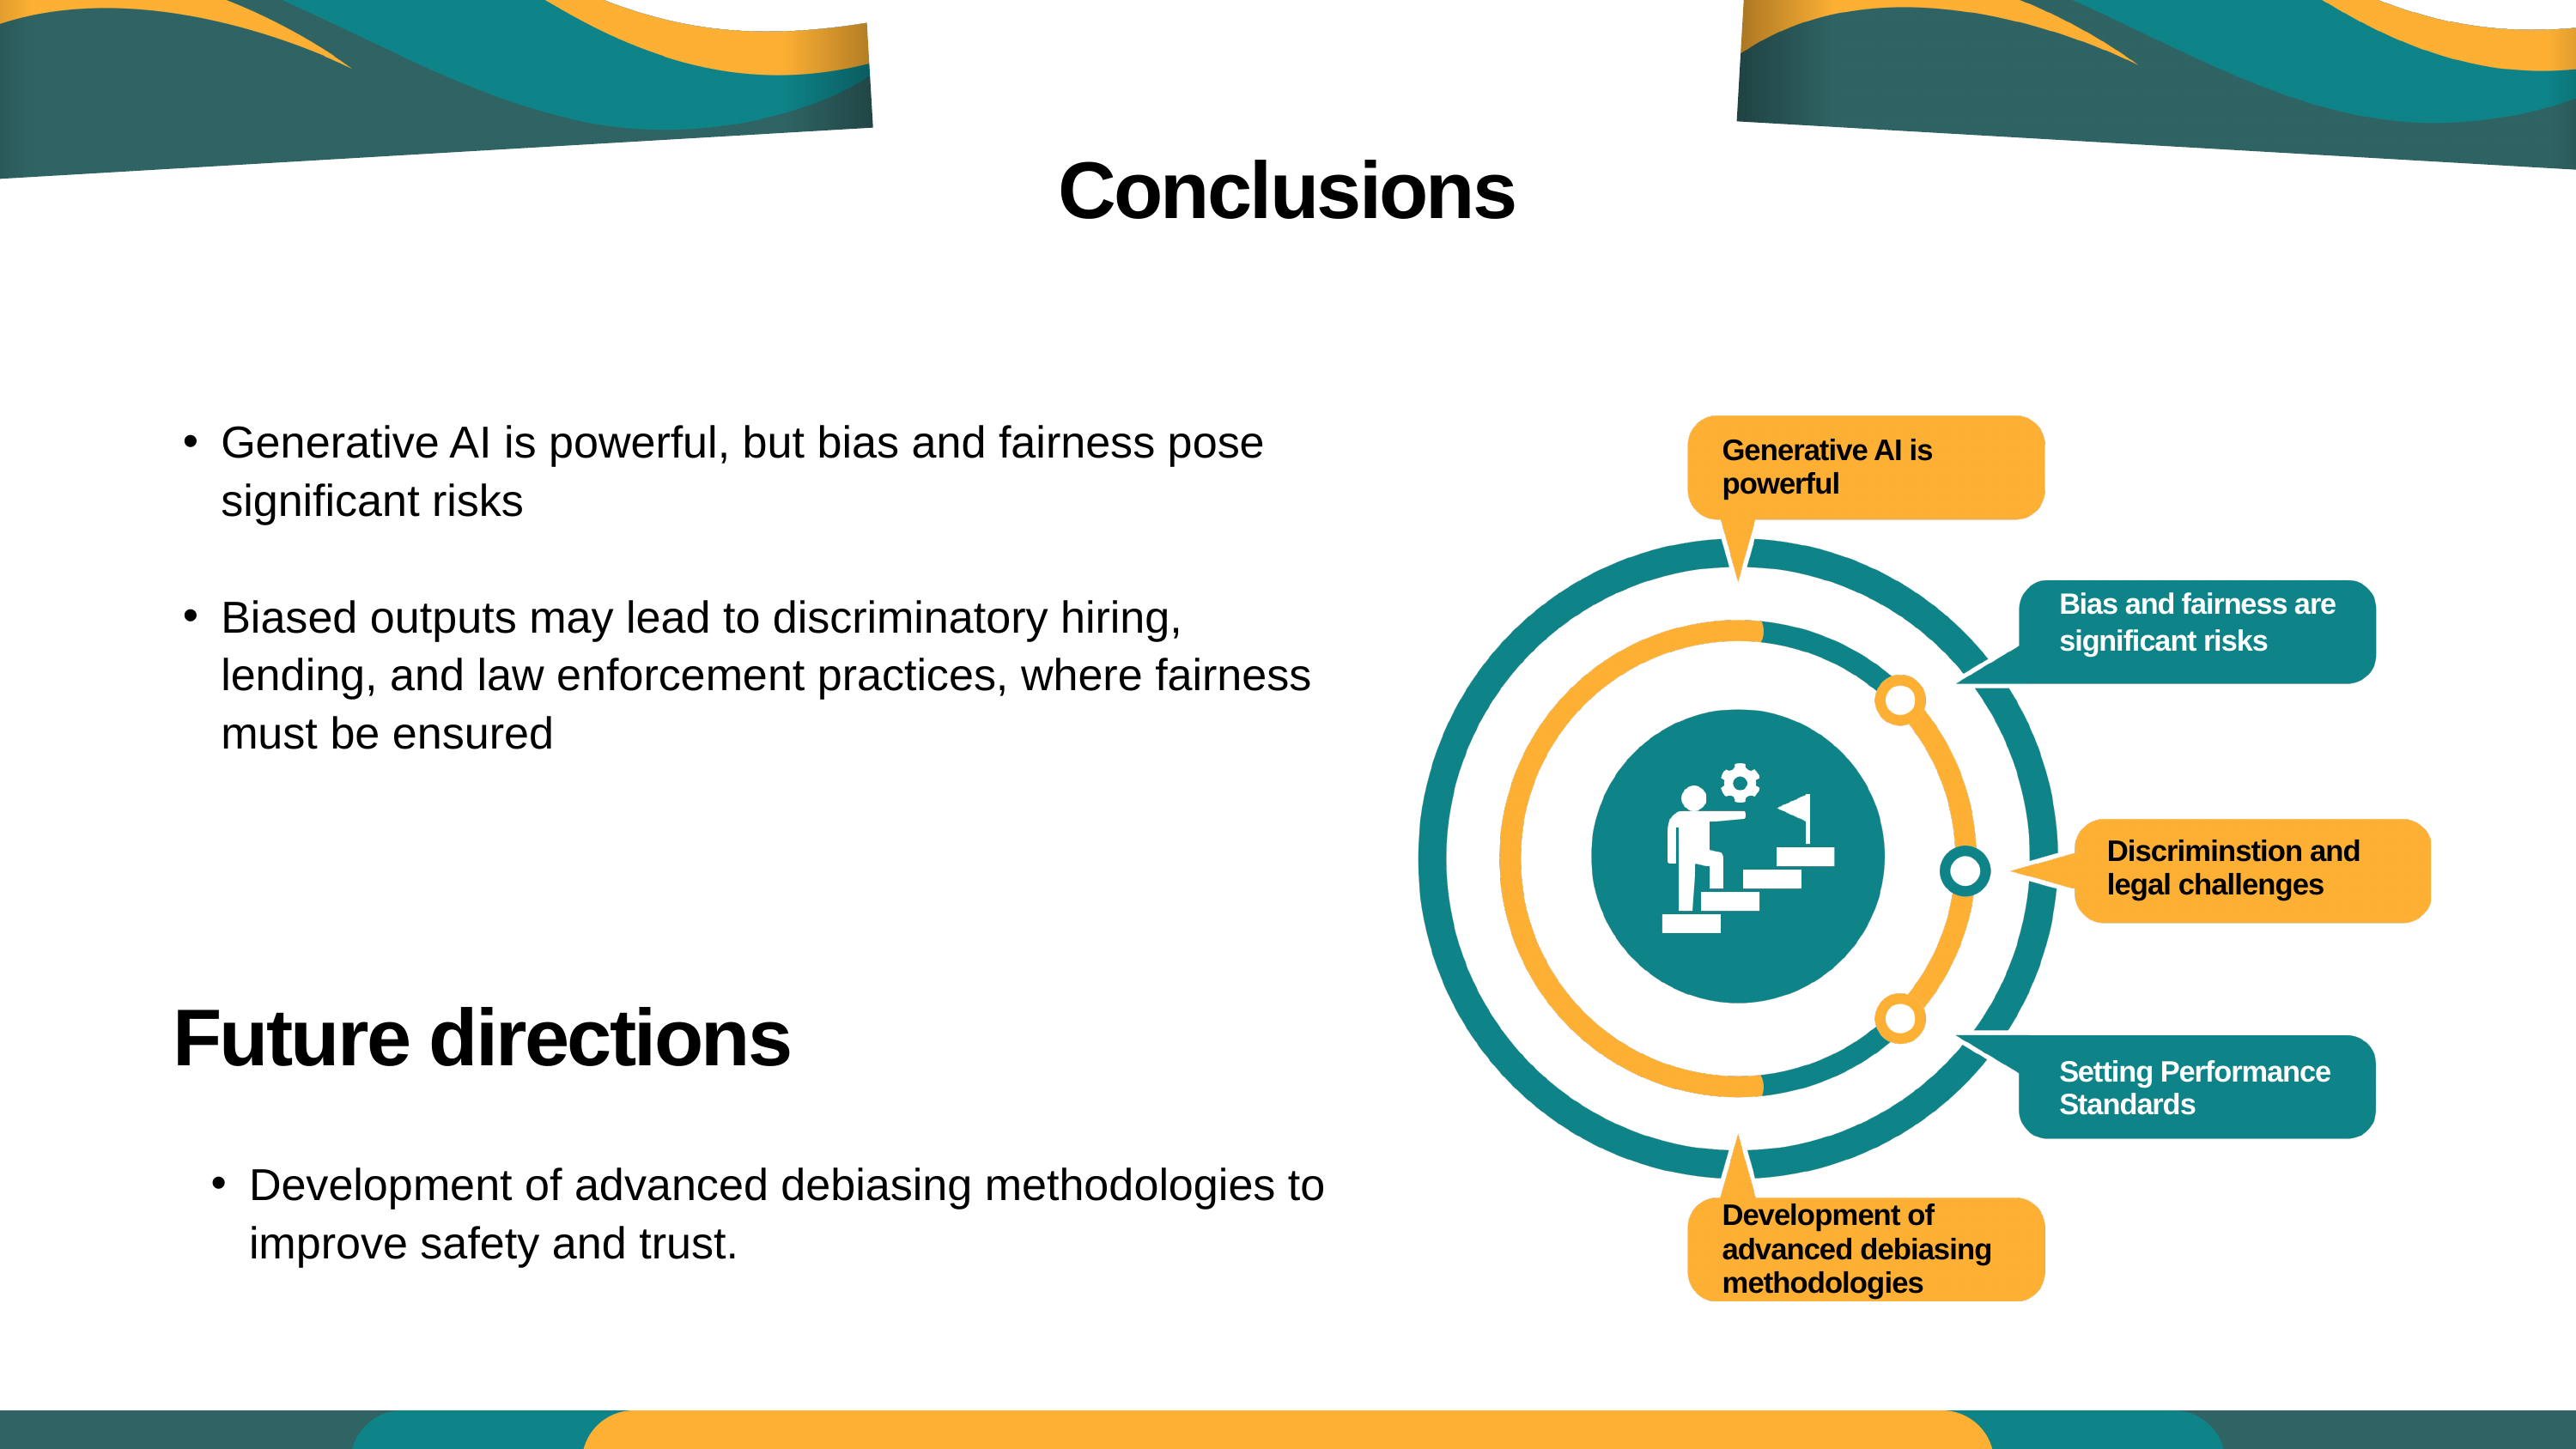

Conclusions
Generative AI is powerful, but bias and fairness pose significant risks

Biased outputs may lead to discriminatory hiring, lending, and law enforcement practices, where fairness must be ensured

Generative AI is powerful
Bias and fairness are significant risks

Discriminstion and legal challenges
Future directions
Setting Performance Standards
Development of advanced debiasing methodologies to improve safety and trust.
Development of advanced debiasing methodologies